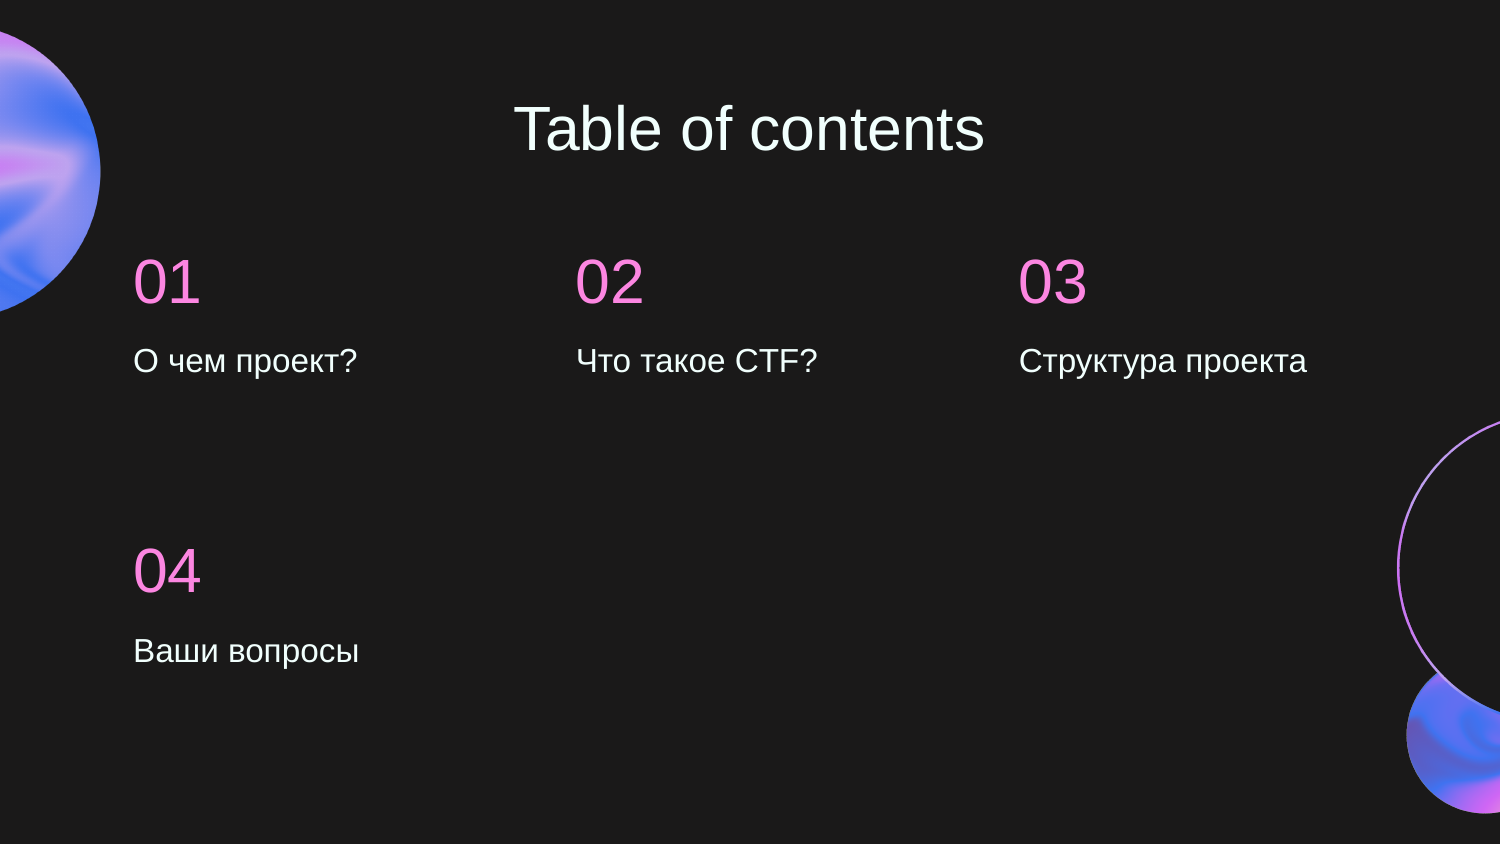

# Table of contents
01
02
03
О чем проект?
Что такое CTF?
Структура проекта
04
Ваши вопросы